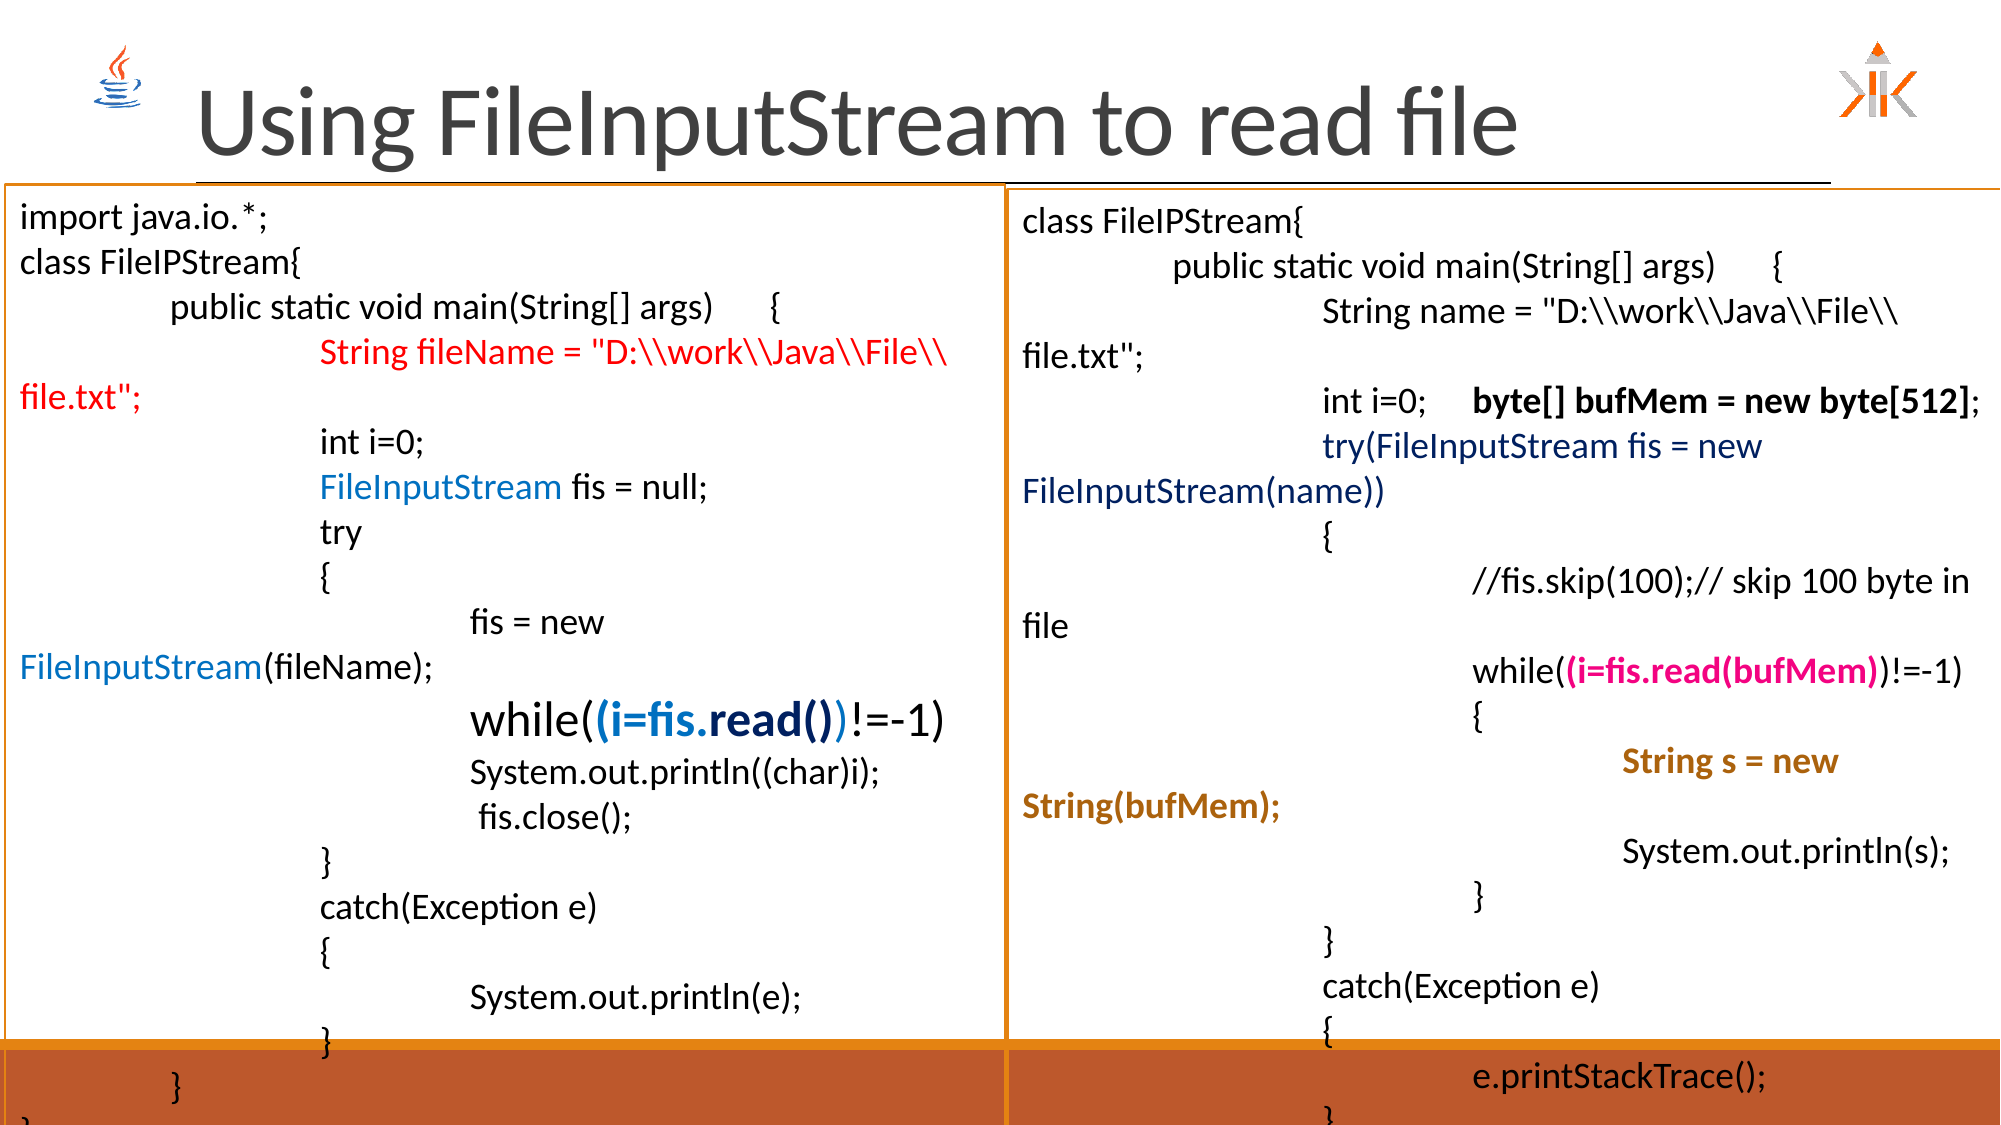

# Using FileInputStream to read file
import java.io.*;
class FileIPStream{
	public static void main(String[] args) 	{
		String fileName = "D:\\work\\Java\\File\\file.txt";
		int i=0;
		FileInputStream fis = null;
		try
		{
			fis = new FileInputStream(fileName);
			while((i=fis.read())!=-1)
			System.out.println((char)i);
			 fis.close();
		}
		catch(Exception e)
		{
			System.out.println(e);
		}
	}
}
class FileIPStream{
	public static void main(String[] args) 	{
		String name = "D:\\work\\Java\\File\\file.txt";
		int i=0; 	byte[] bufMem = new byte[512];
		try(FileInputStream fis = new FileInputStream(name))
		{
			//fis.skip(100);// skip 100 byte in file
			while((i=fis.read(bufMem))!=-1)
			{
				String s = new String(bufMem);
				System.out.println(s);
			}
		}
		catch(Exception e)
		{
			e.printStackTrace();
		}
	}}